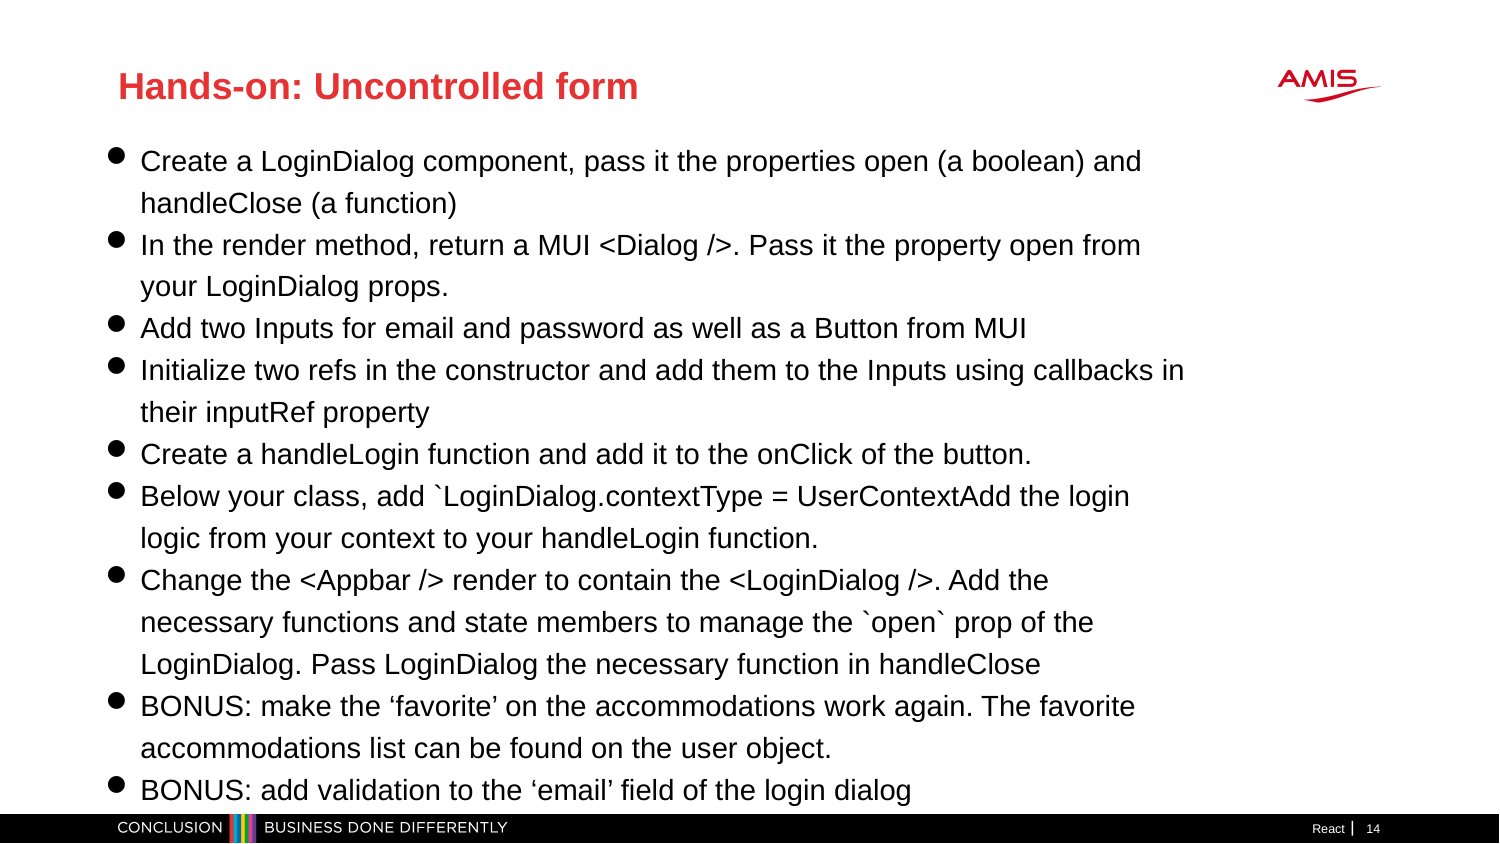

Hands-on: Uncontrolled form
Create a LoginDialog component, pass it the properties open (a boolean) and handleClose (a function)
In the render method, return a MUI <Dialog />. Pass it the property open from your LoginDialog props.
Add two Inputs for email and password as well as a Button from MUI
Initialize two refs in the constructor and add them to the Inputs using callbacks in their inputRef property
Create a handleLogin function and add it to the onClick of the button.
Below your class, add `LoginDialog.contextType = UserContextAdd the login logic from your context to your handleLogin function.
Change the <Appbar /> render to contain the <LoginDialog />. Add the necessary functions and state members to manage the `open` prop of the LoginDialog. Pass LoginDialog the necessary function in handleClose
BONUS: make the ‘favorite’ on the accommodations work again. The favorite accommodations list can be found on the user object.
BONUS: add validation to the ‘email’ field of the login dialog

React
14